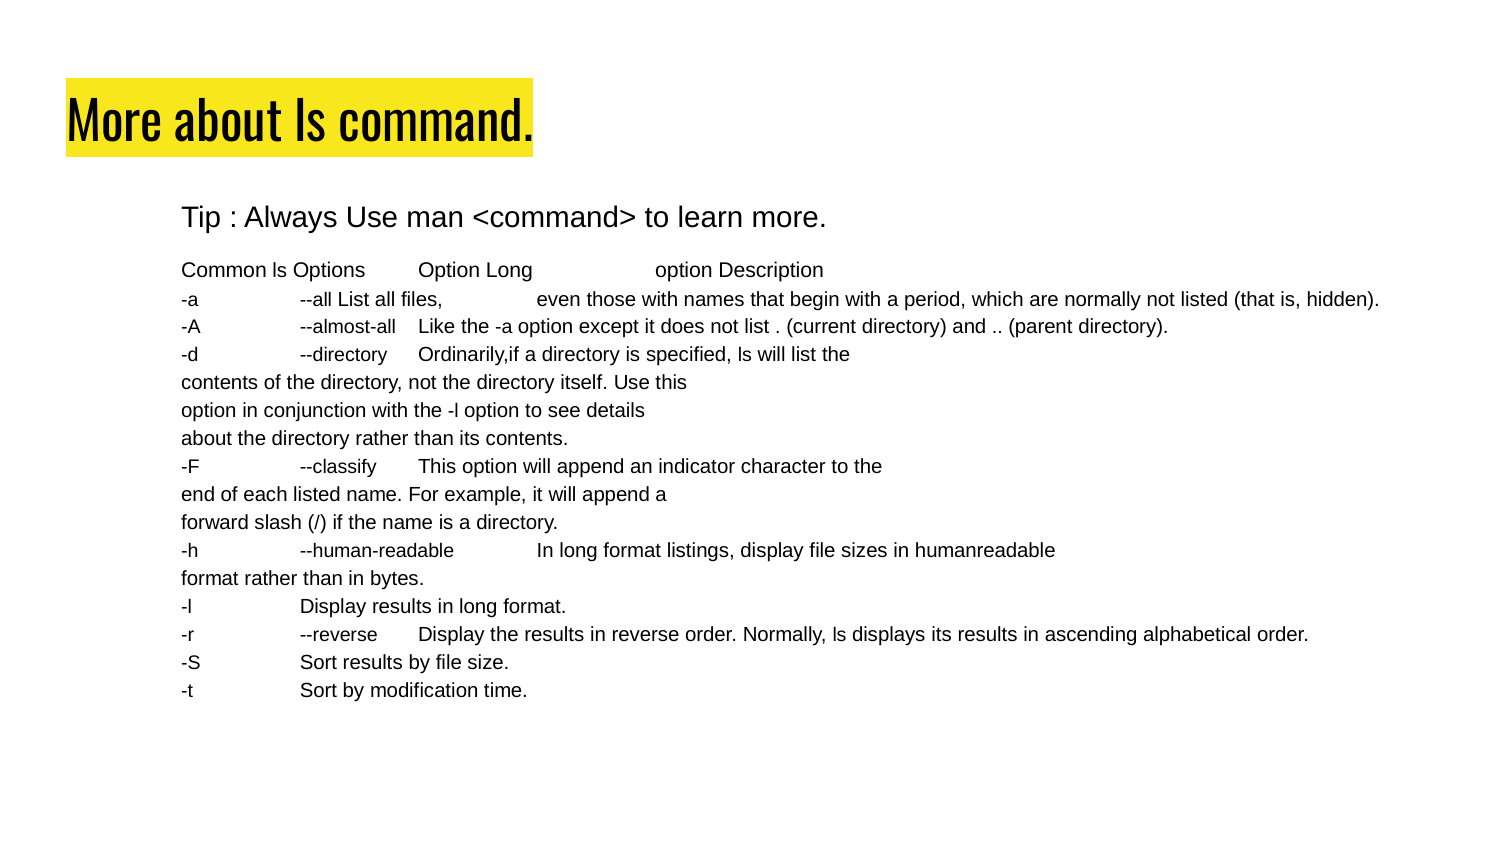

# More about ls command.
Tip : Always Use man <command> to learn more.
Common ls Options 	Option Long 			option Description
-a 			--all List all files, 			even those with names that begin with a period, which are normally not listed (that is, hidden).
-A 			--almost-all 			Like the -a option except it does not list . (current directory) and .. (parent directory).
-d 			--directory 			Ordinarily,if a directory is specified, ls will list the
contents of the directory, not the directory itself. Use this
option in conjunction with the -l option to see details
about the directory rather than its contents.
-F 			--classify 			This option will append an indicator character to the
end of each listed name. For example, it will append a
forward slash (/) if the name is a directory.
-h 			--human-readable 		In long format listings, display file sizes in humanreadable
format rather than in bytes.
-l 			Display results in long format.
-r 			--reverse			Display the results in reverse order. Normally, ls displays its results in ascending alphabetical order.
-S 							Sort results by file size.
-t 							Sort by modification time.